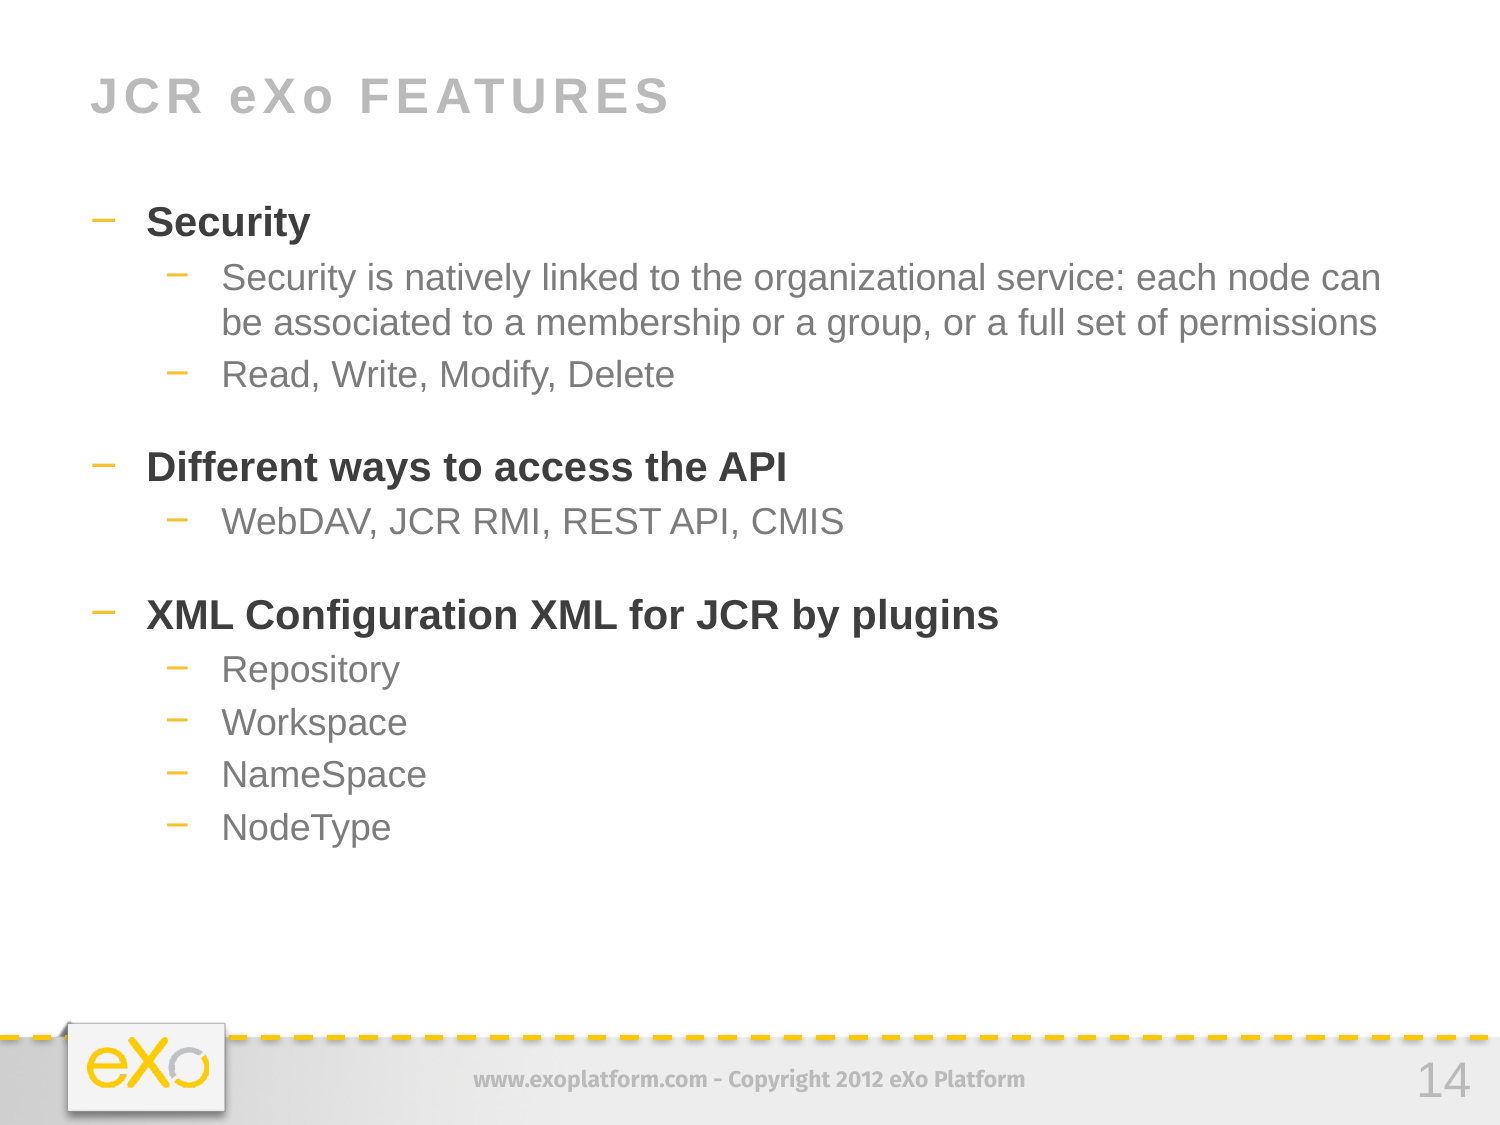

# JCR eXo FEATURES
Security
Security is natively linked to the organizational service: each node can be associated to a membership or a group, or a full set of permissions
Read, Write, Modify, Delete
Different ways to access the API
WebDAV, JCR RMI, REST API, CMIS
XML Configuration XML for JCR by plugins
Repository
Workspace
NameSpace
NodeType